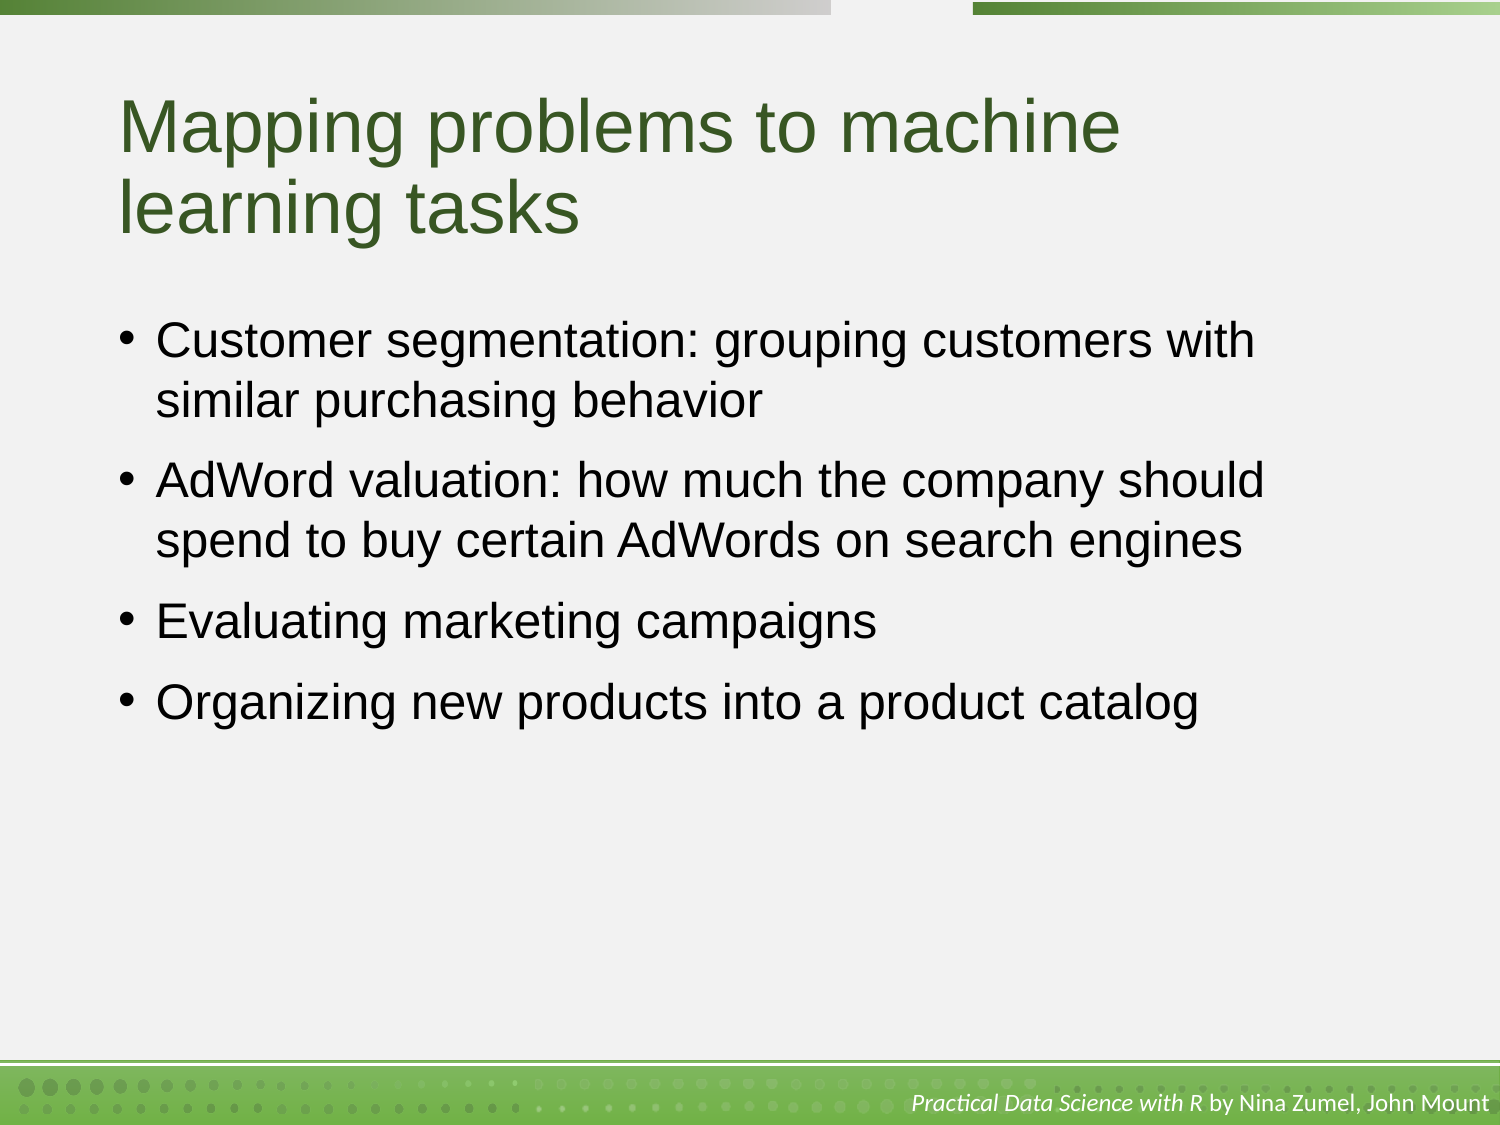

# Mapping problems to machine learning tasks
Customer segmentation: grouping customers with similar purchasing behavior
AdWord valuation: how much the company should spend to buy certain AdWords on search engines
Evaluating marketing campaigns
Organizing new products into a product catalog
Practical Data Science with R by Nina Zumel, John Mount